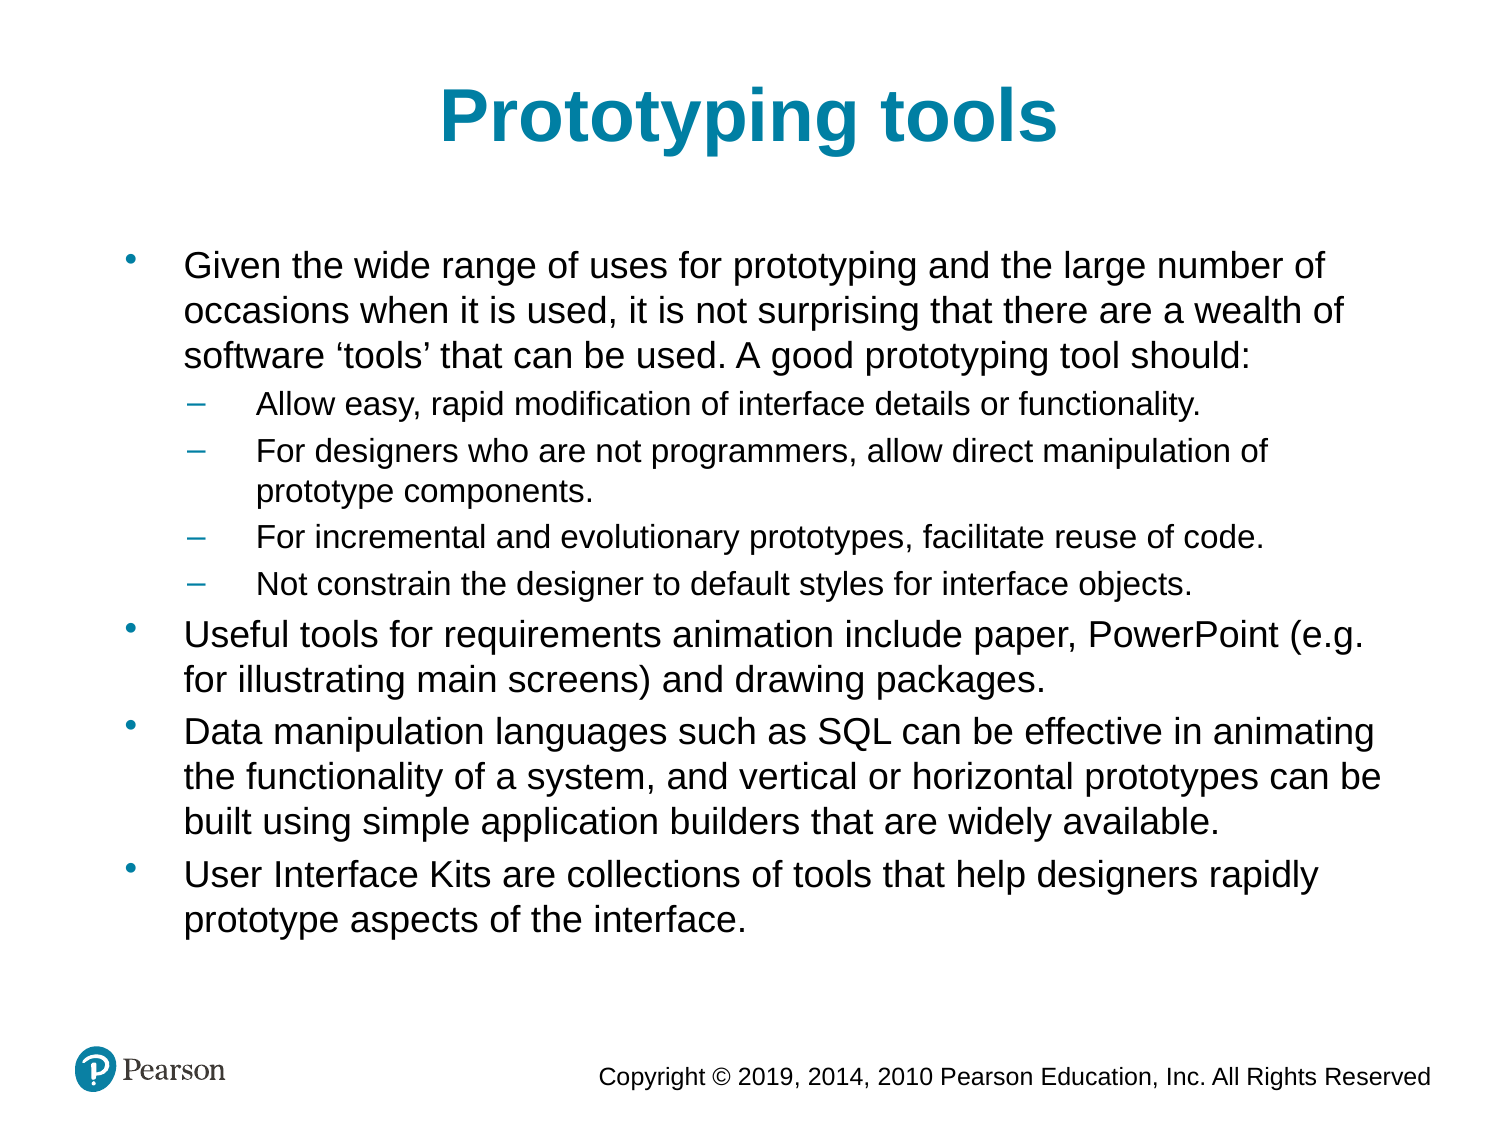

Prototyping tools
Given the wide range of uses for prototyping and the large number of occasions when it is used, it is not surprising that there are a wealth of software ‘tools’ that can be used. A good prototyping tool should:
Allow easy, rapid modification of interface details or functionality.
For designers who are not programmers, allow direct manipulation of prototype components.
For incremental and evolutionary prototypes, facilitate reuse of code.
Not constrain the designer to default styles for interface objects.
Useful tools for requirements animation include paper, PowerPoint (e.g. for illustrating main screens) and drawing packages.
Data manipulation languages such as SQL can be effective in animating the functionality of a system, and vertical or horizontal prototypes can be built using simple application builders that are widely available.
User Interface Kits are collections of tools that help designers rapidly prototype aspects of the interface.